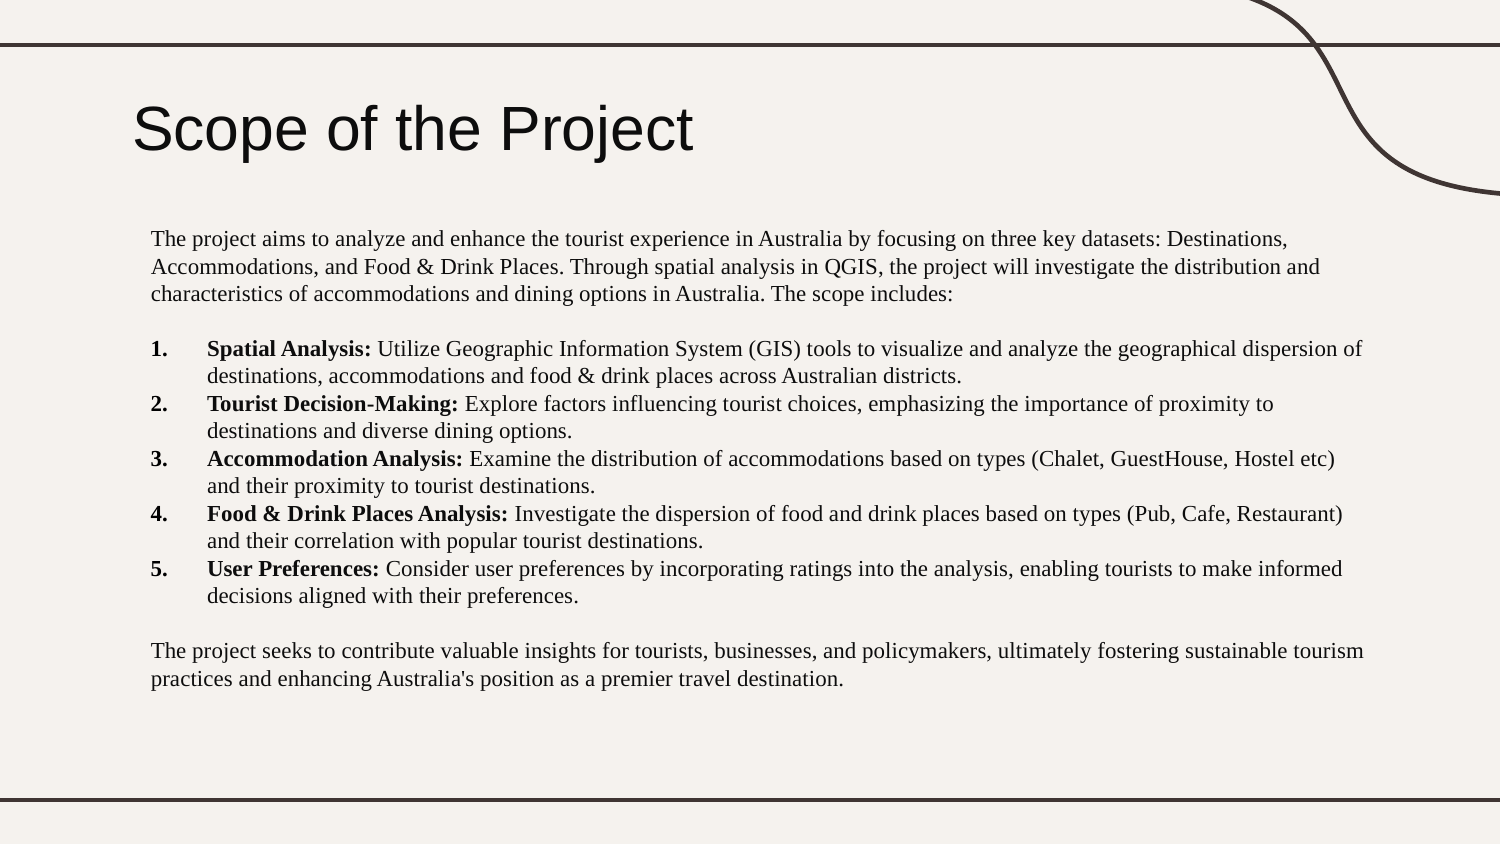

# Scope of the Project
The project aims to analyze and enhance the tourist experience in Australia by focusing on three key datasets: Destinations, Accommodations, and Food & Drink Places. Through spatial analysis in QGIS, the project will investigate the distribution and characteristics of accommodations and dining options in Australia. The scope includes:

Spatial Analysis: Utilize Geographic Information System (GIS) tools to visualize and analyze the geographical dispersion of destinations, accommodations and food & drink places across Australian districts.
Tourist Decision-Making: Explore factors influencing tourist choices, emphasizing the importance of proximity to destinations and diverse dining options.
Accommodation Analysis: Examine the distribution of accommodations based on types (Chalet, GuestHouse, Hostel etc) and their proximity to tourist destinations.
Food & Drink Places Analysis: Investigate the dispersion of food and drink places based on types (Pub, Cafe, Restaurant) and their correlation with popular tourist destinations.
User Preferences: Consider user preferences by incorporating ratings into the analysis, enabling tourists to make informed decisions aligned with their preferences.

The project seeks to contribute valuable insights for tourists, businesses, and policymakers, ultimately fostering sustainable tourism practices and enhancing Australia's position as a premier travel destination.